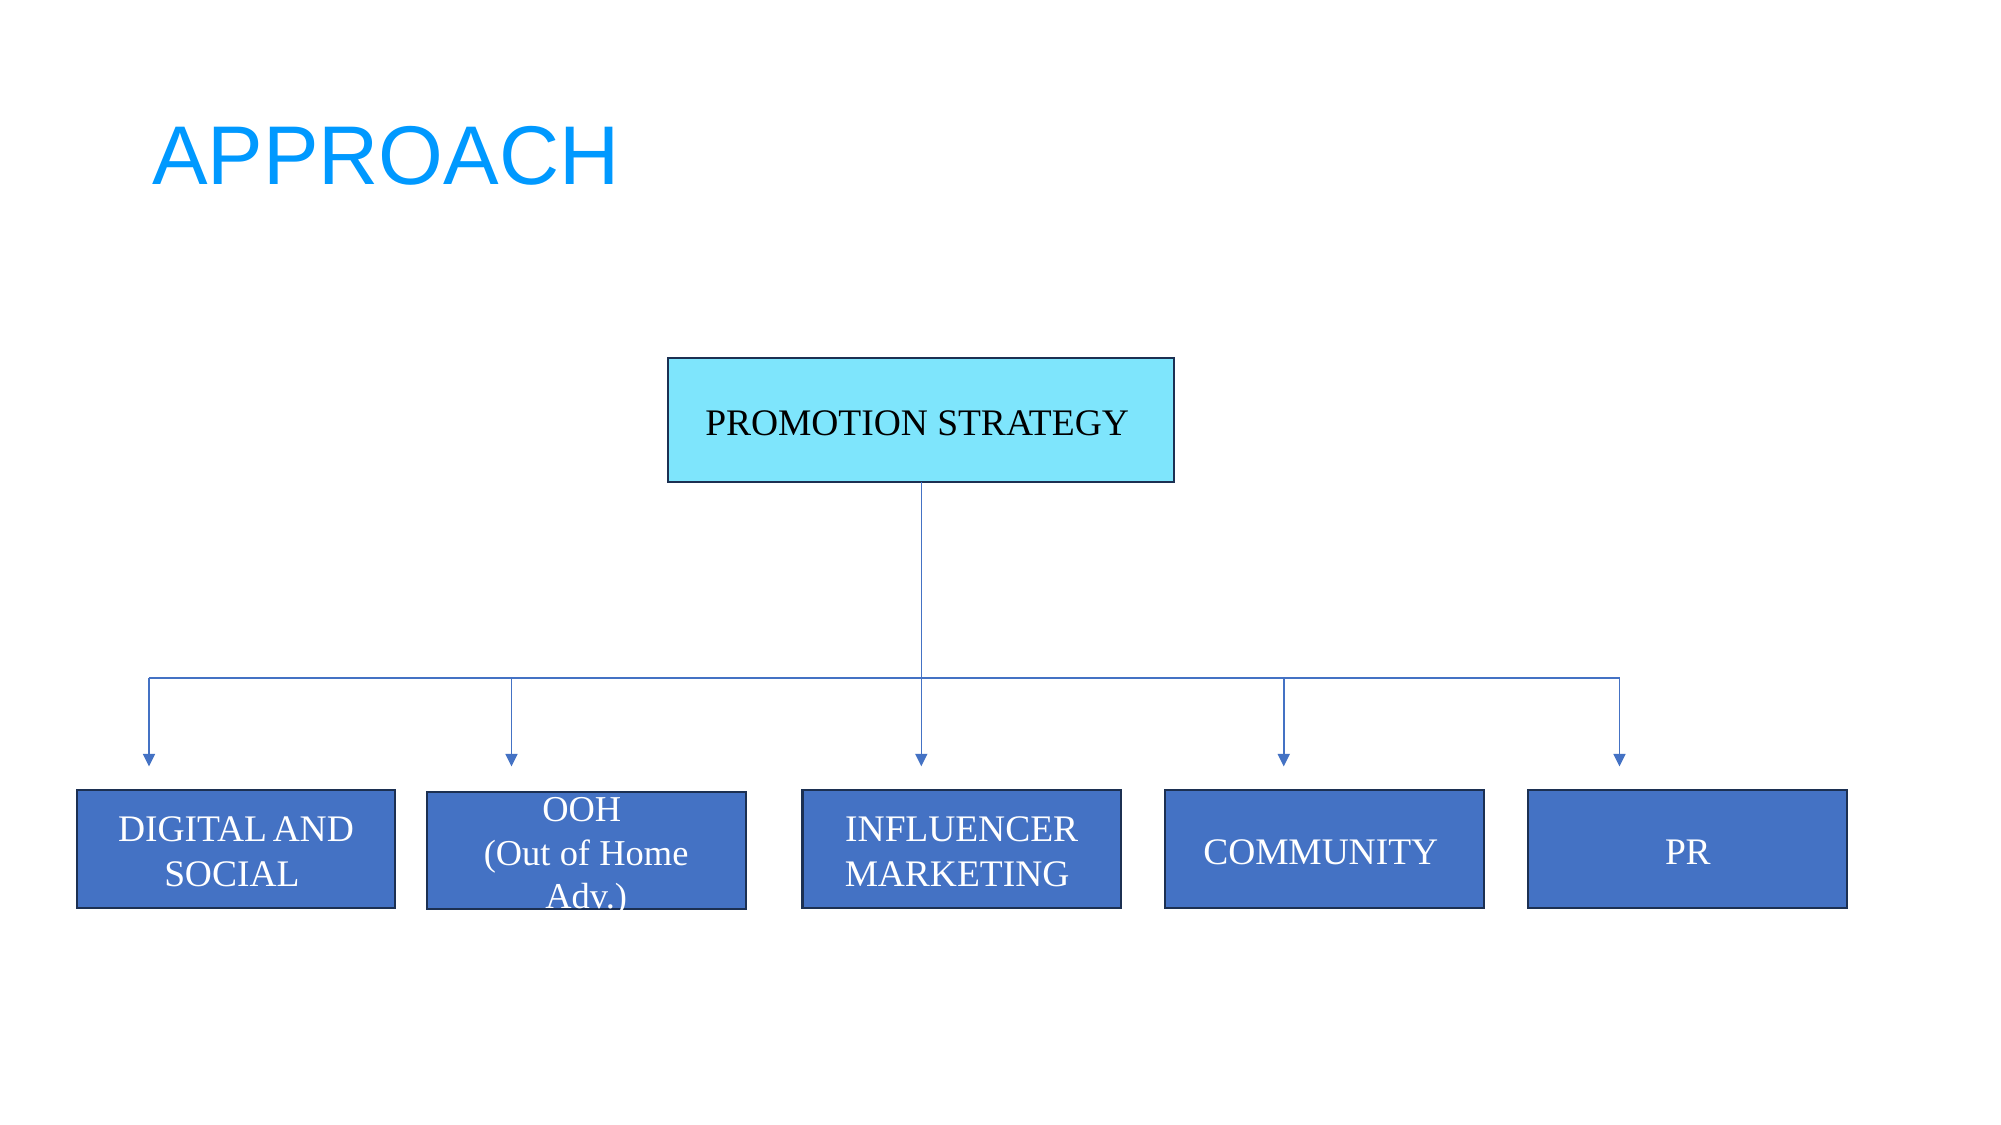

# APPROACH
PROMOTION STRATEGY
PR
COMMUNITY
INFLUENCER MARKETING
DIGITAL AND SOCIAL
OOH
(Out of Home Adv.)